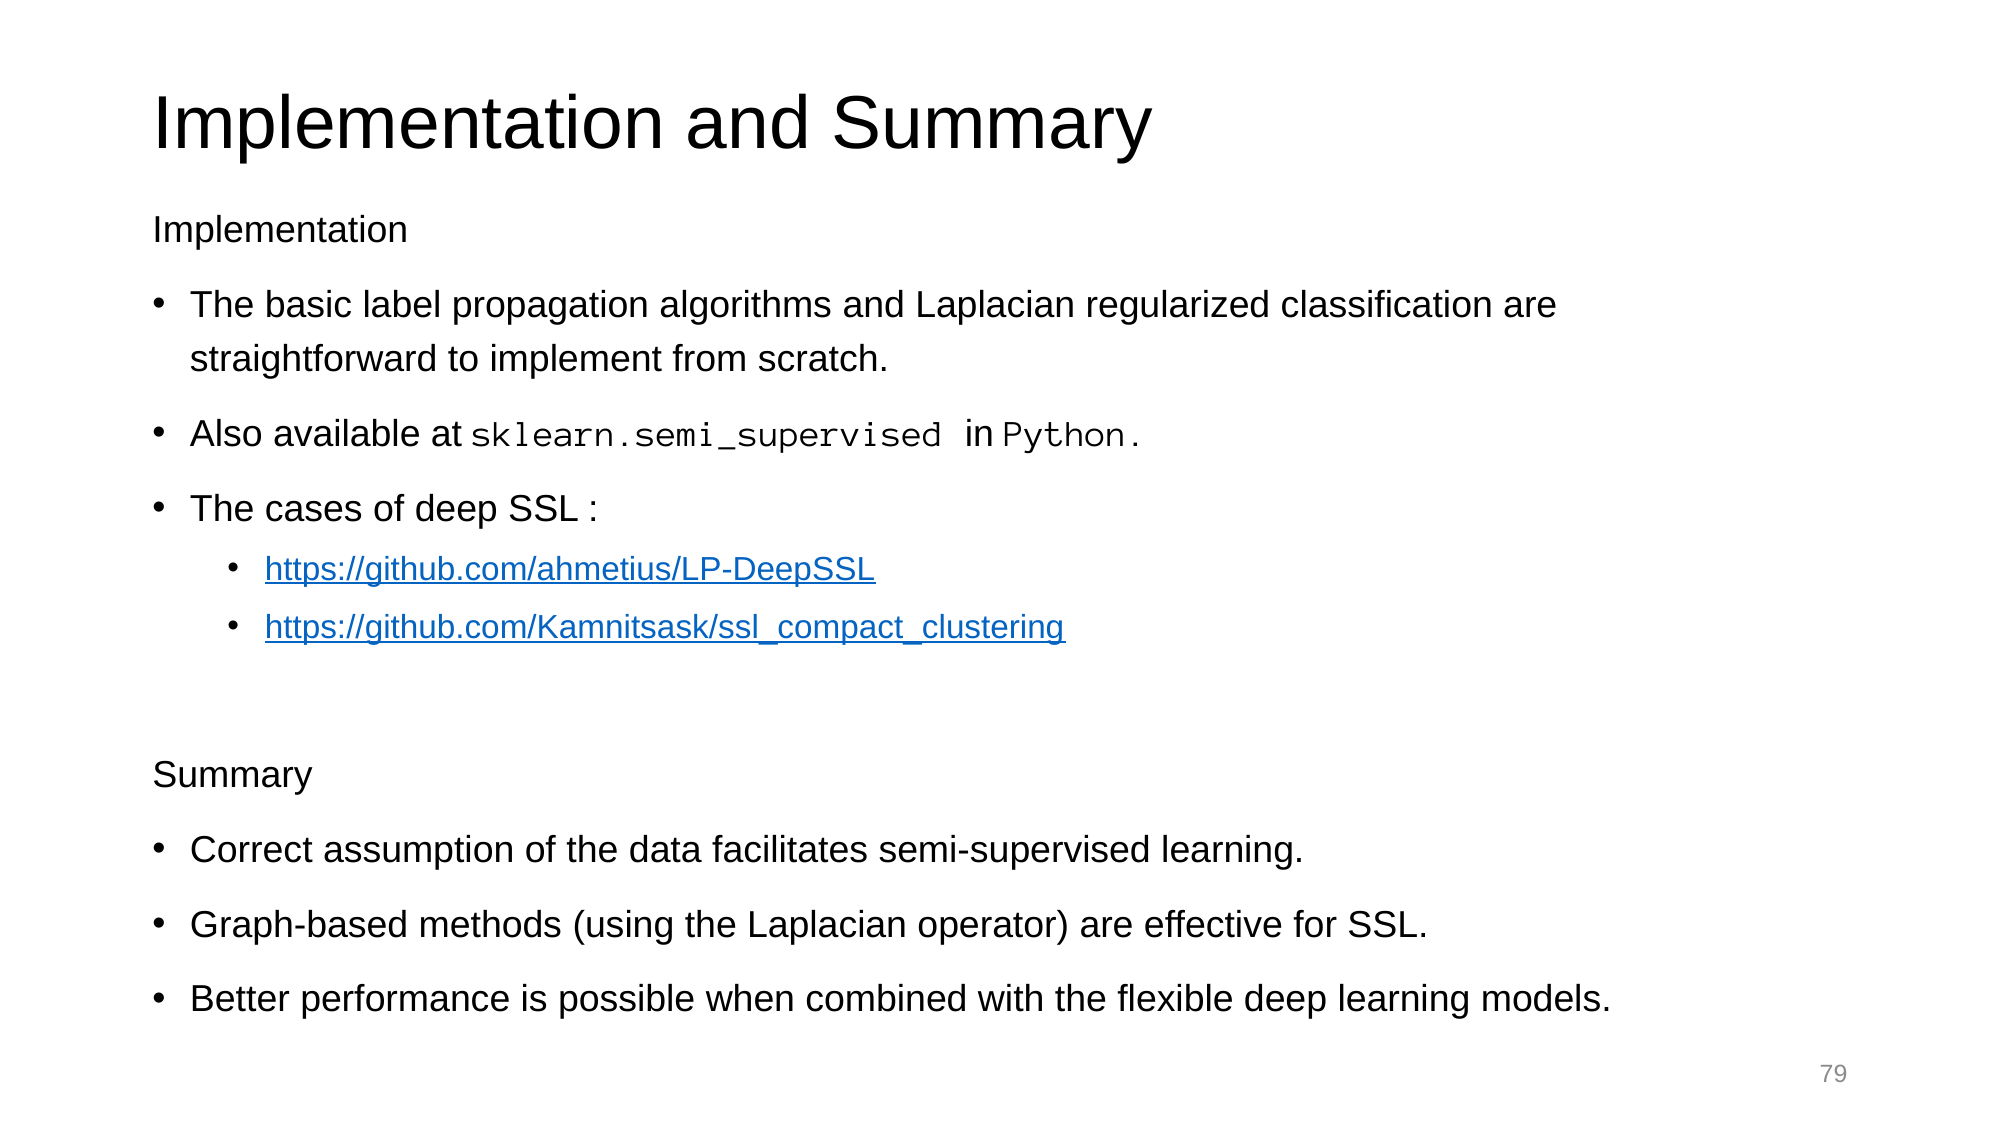

# Implementation and Summary
Implementation
The basic label propagation algorithms and Laplacian regularized classification are straightforward to implement from scratch.
Also available at sklearn.semi_supervised in Python.
The cases of deep SSL :
https://github.com/ahmetius/LP-DeepSSL
https://github.com/Kamnitsask/ssl_compact_clustering

Summary
Correct assumption of the data facilitates semi-supervised learning.
Graph-based methods (using the Laplacian operator) are effective for SSL.
Better performance is possible when combined with the flexible deep learning models.

79